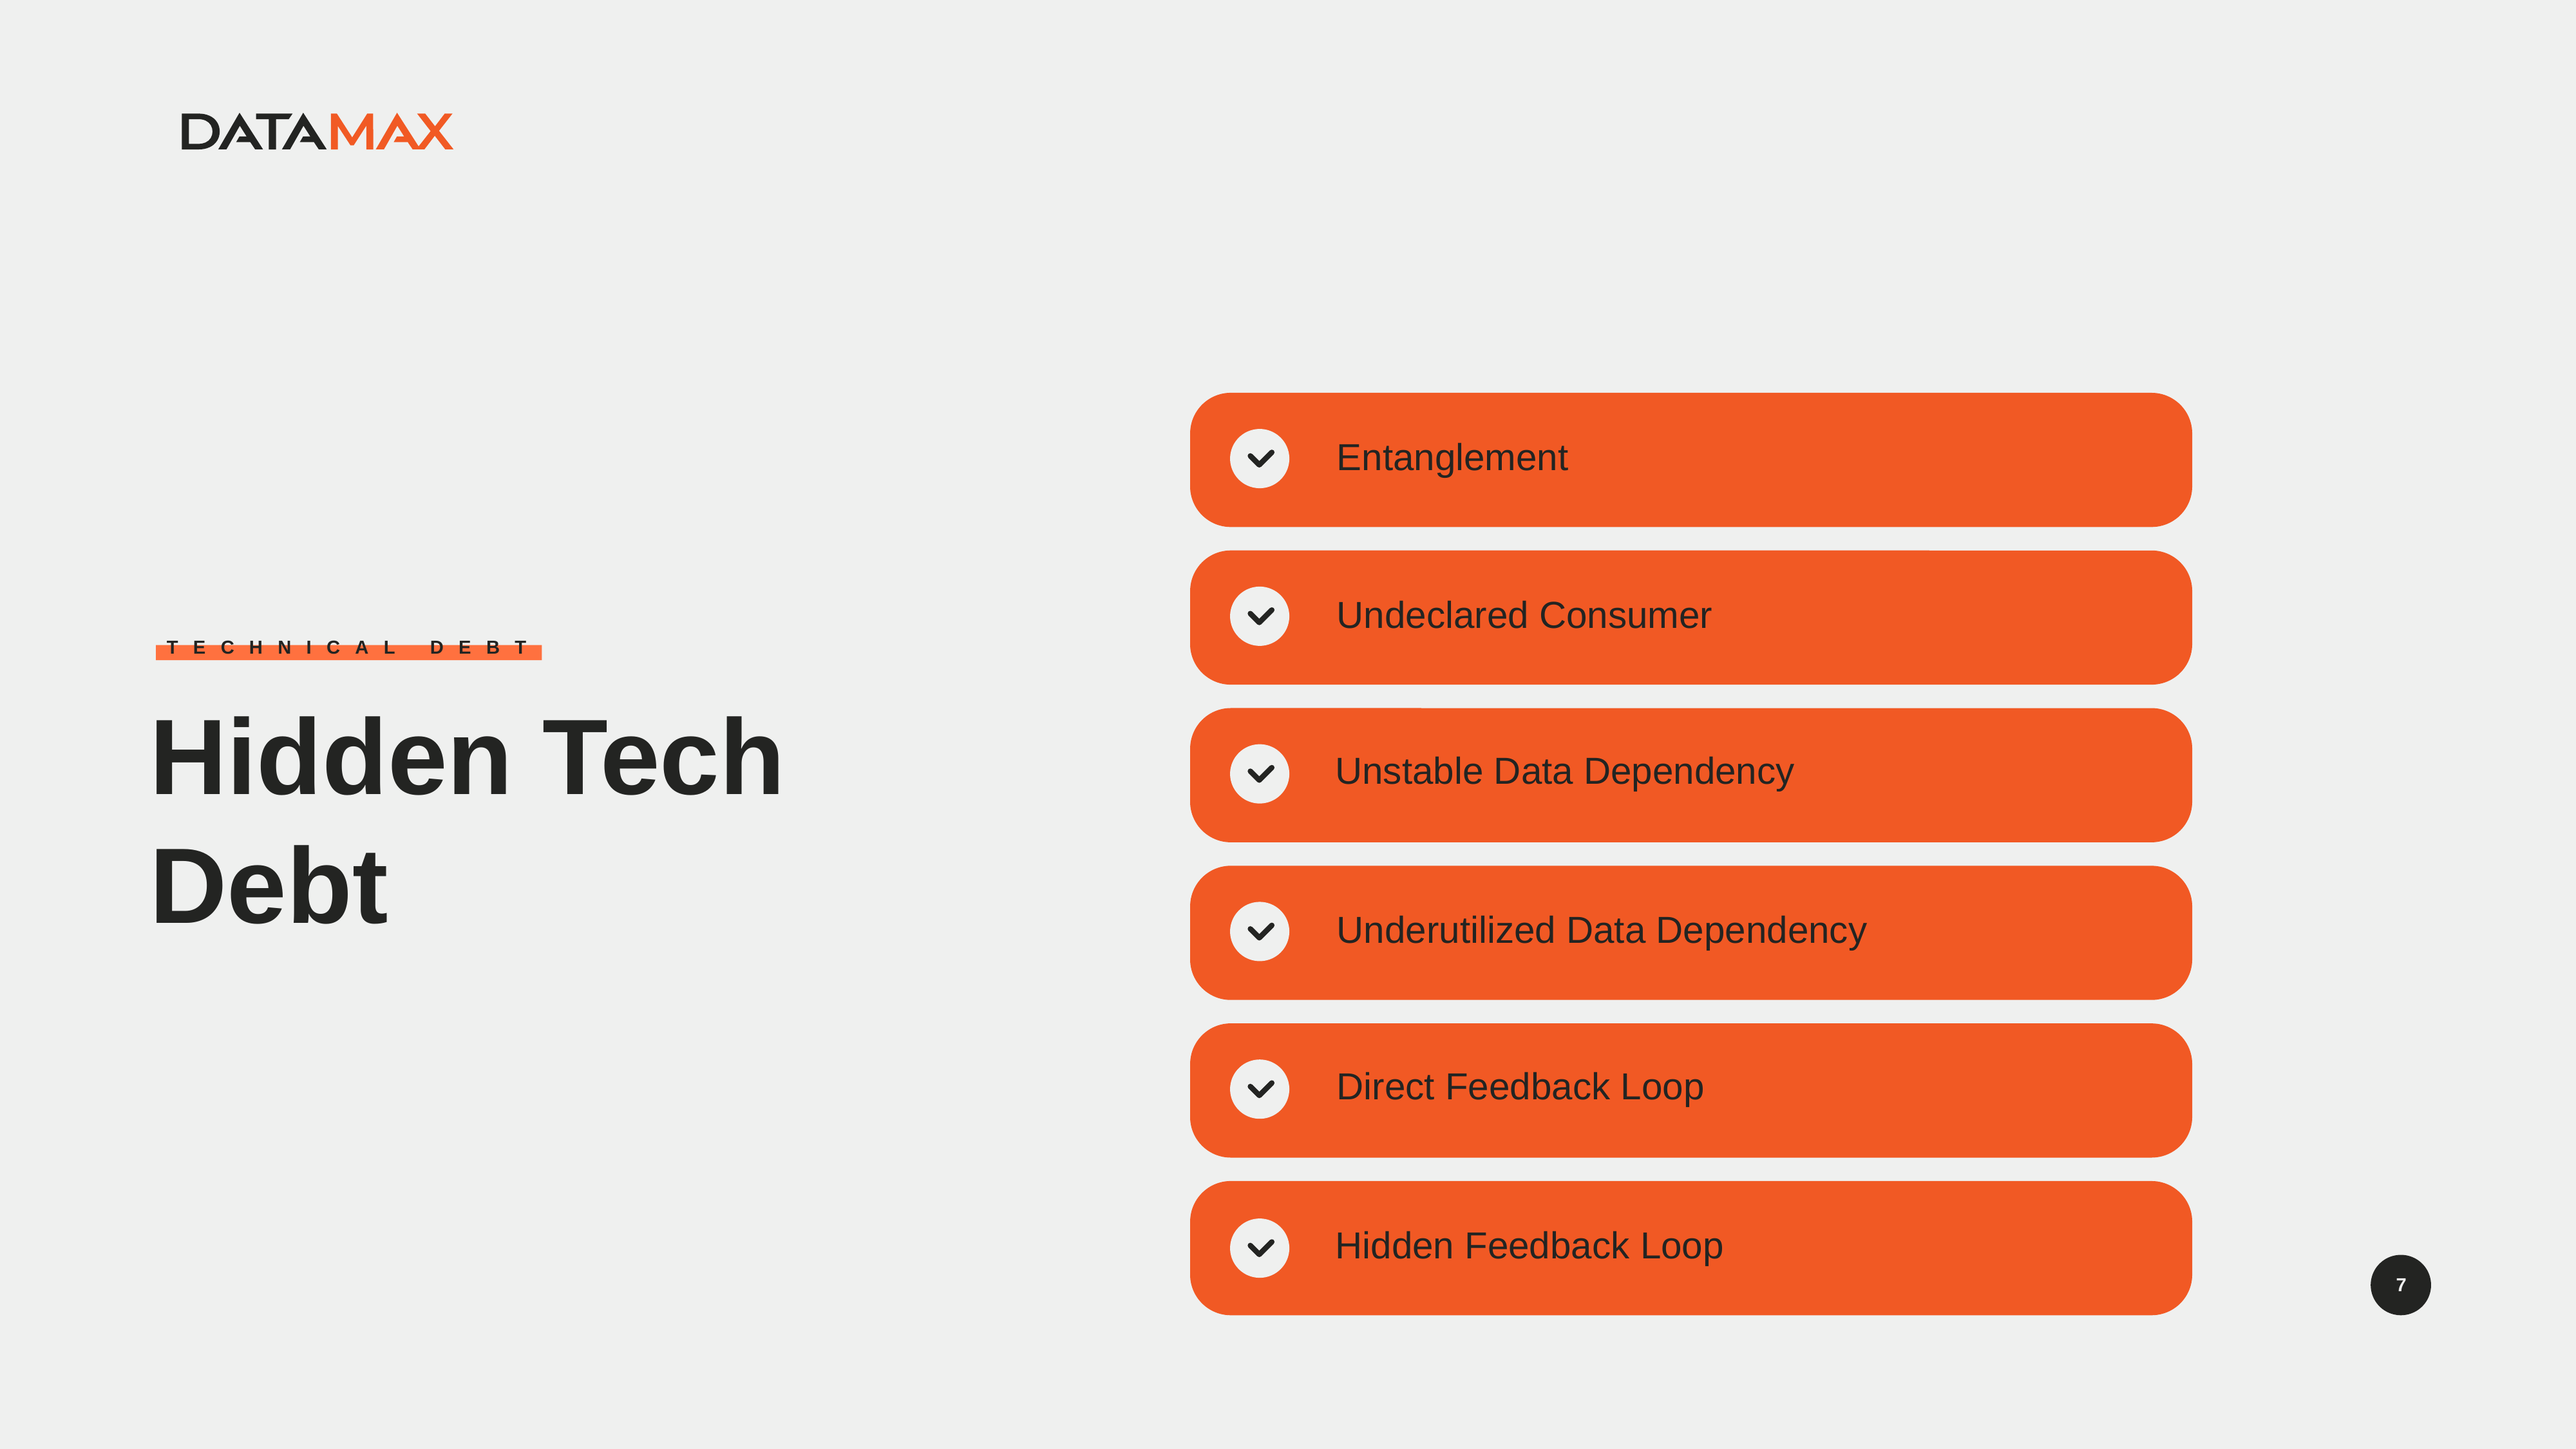

Entanglement

Undeclared Consumer

Technical Debt

Hidden Tech Debt

Unstable Data Dependency

Underutilized Data Dependency

Direct Feedback Loop

Hidden Feedback Loop

7